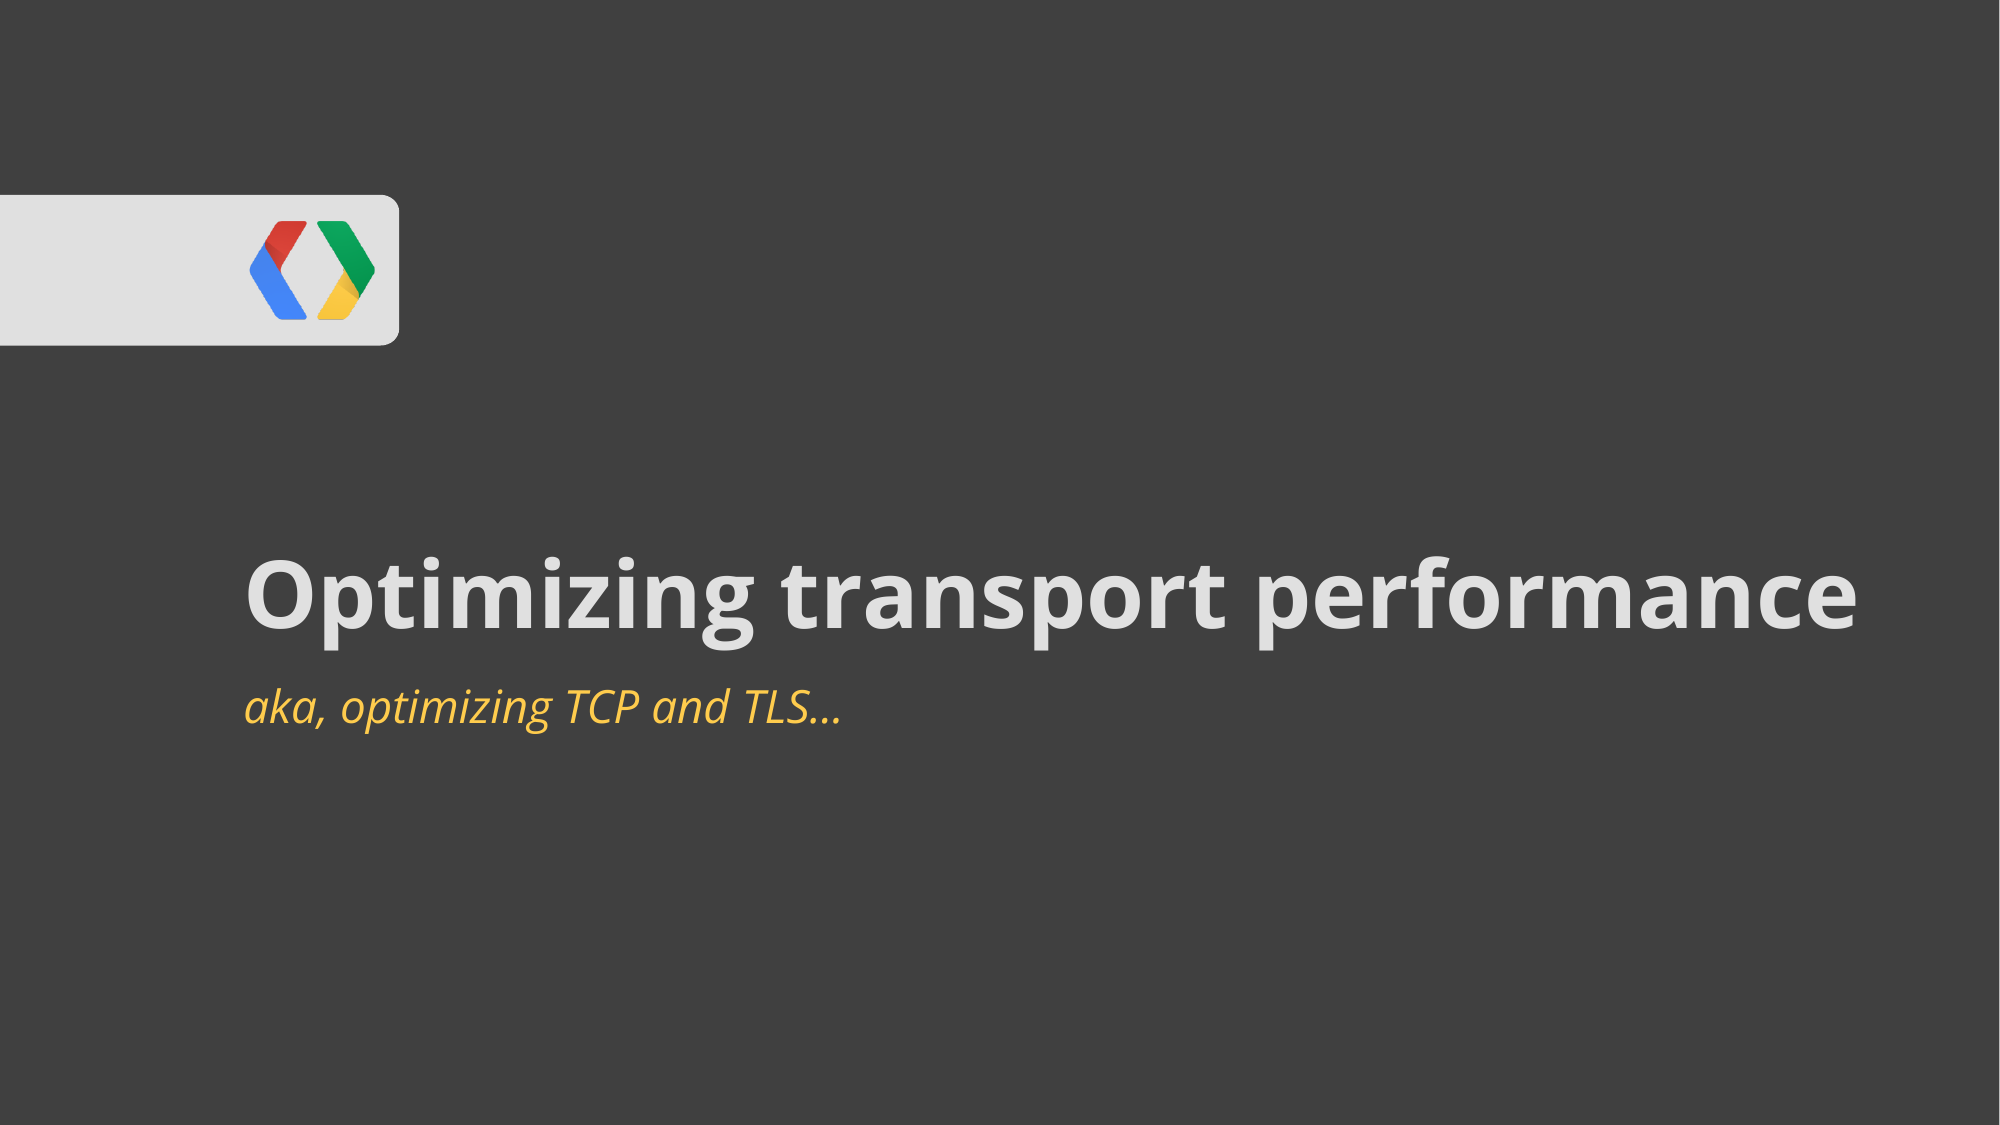

# Optimizing transport performance
aka, optimizing TCP and TLS...